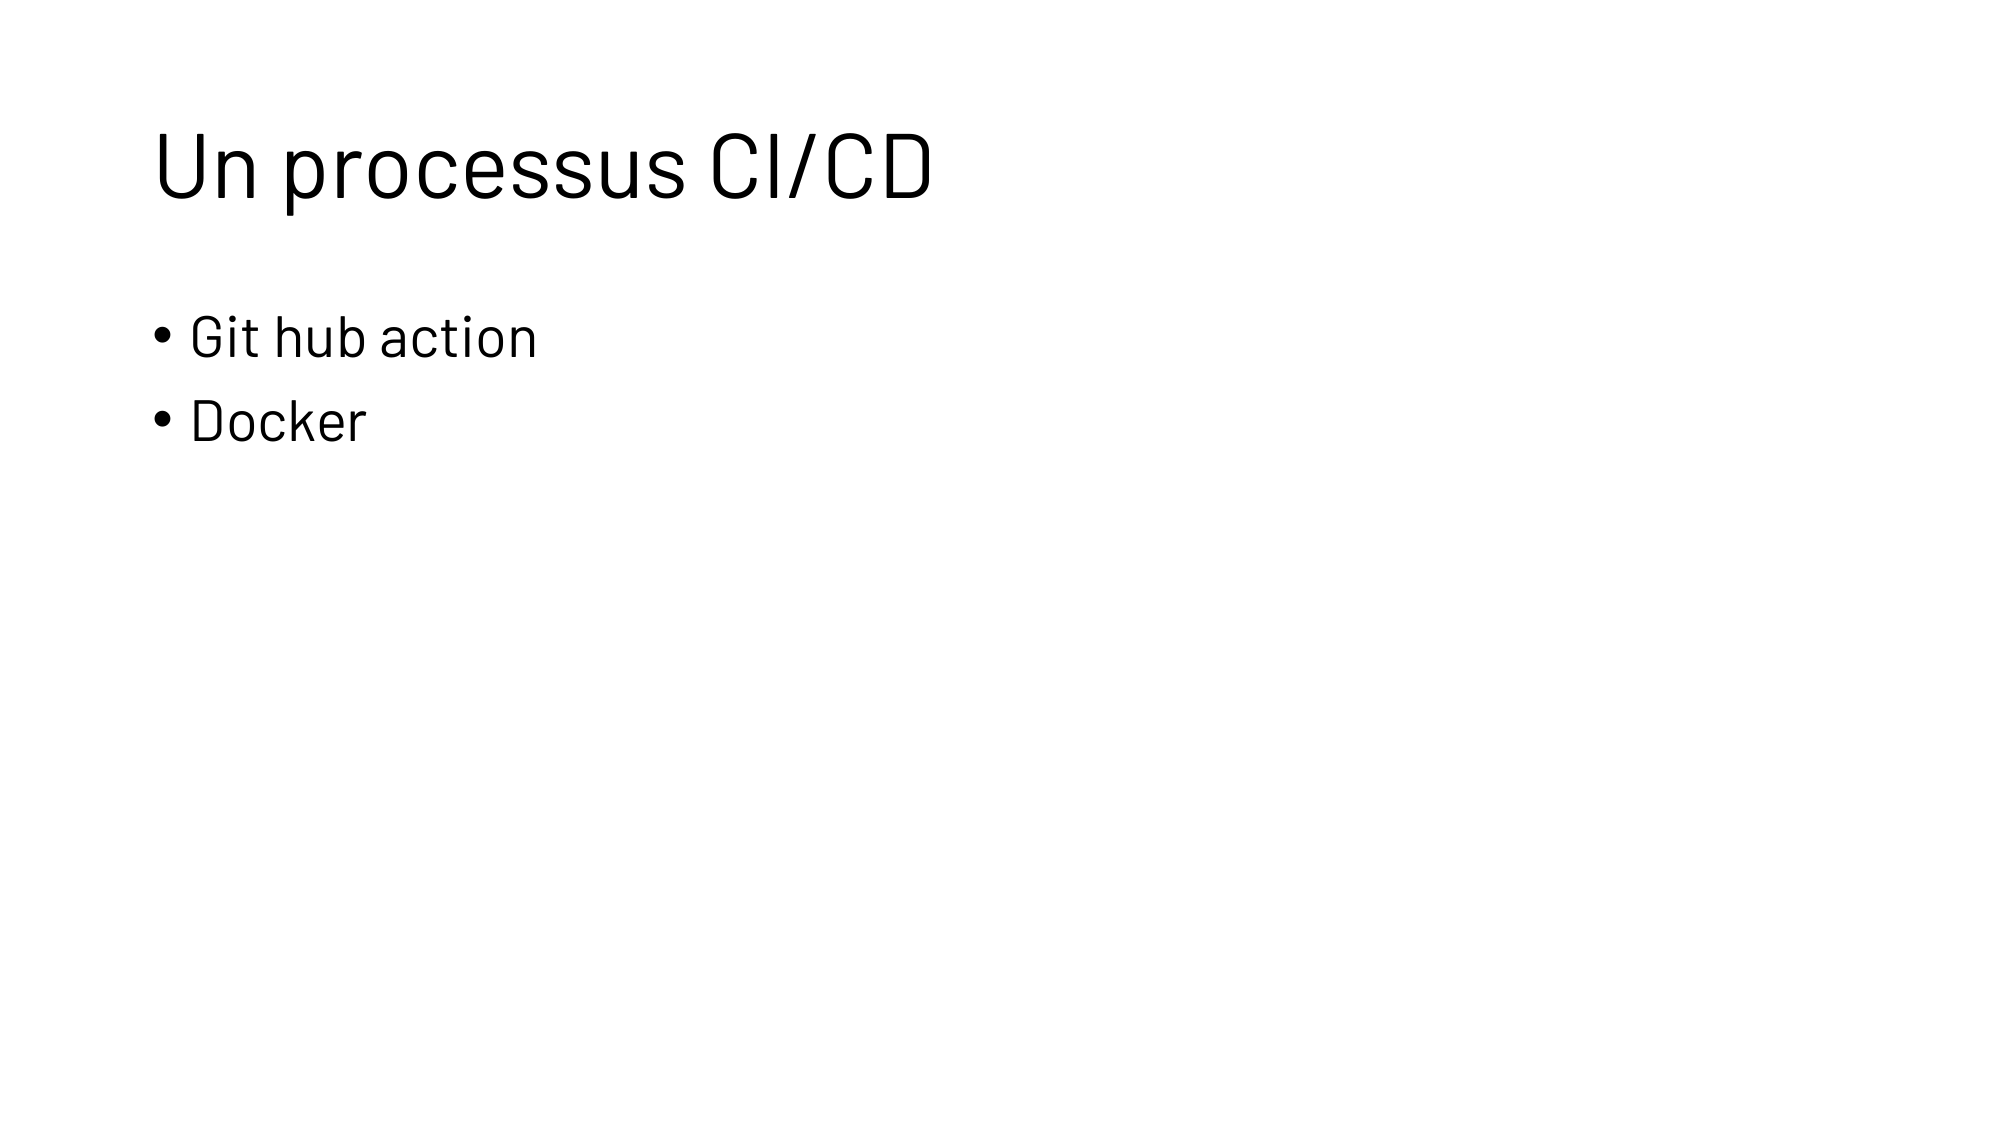

# Un processus CI/CD
Git hub action
Docker